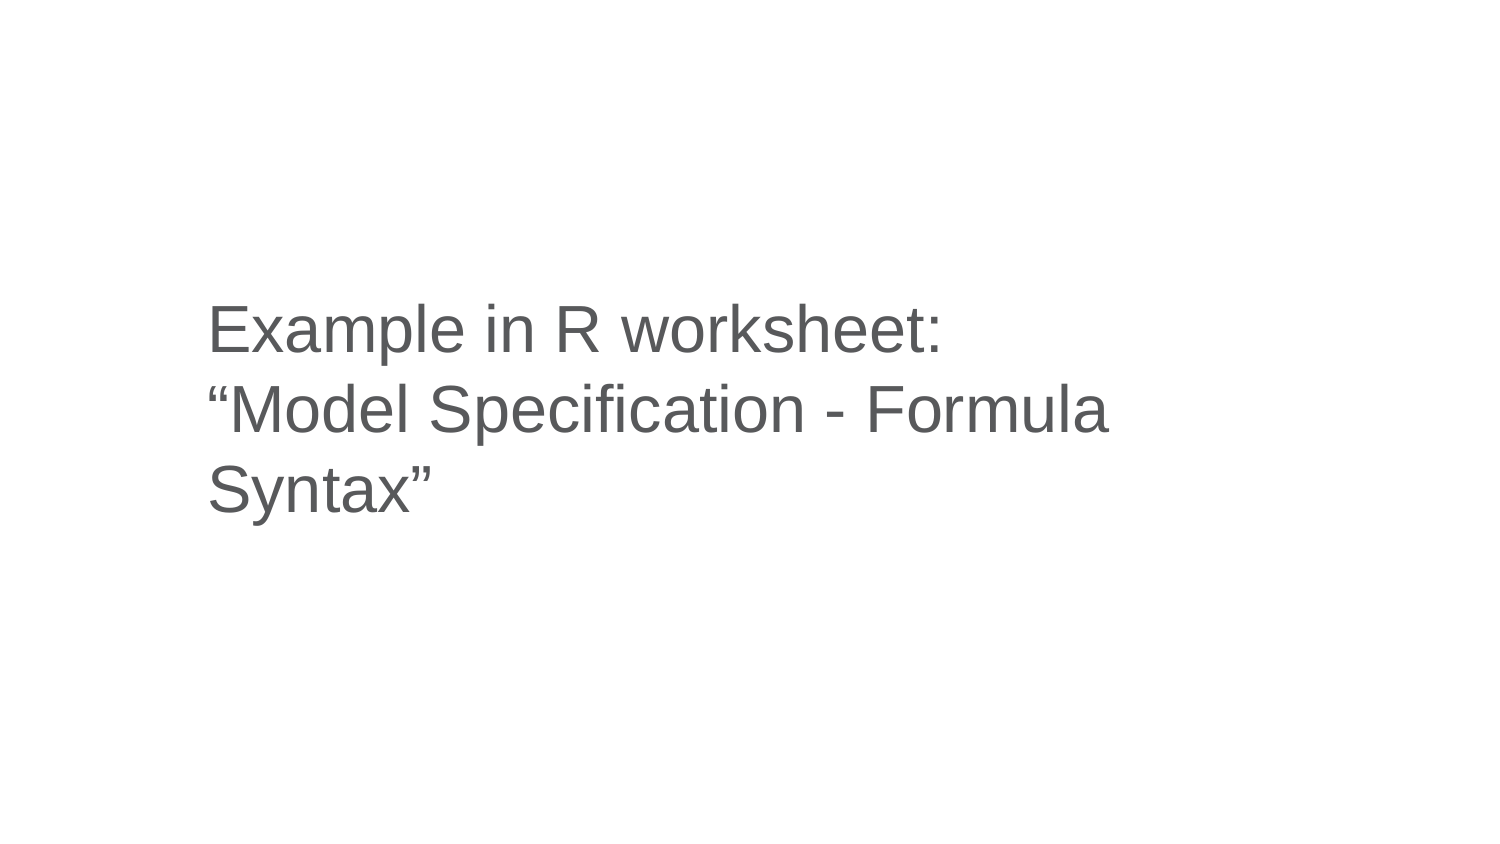

Example in R worksheet:
“Model Specification - Formula Syntax”